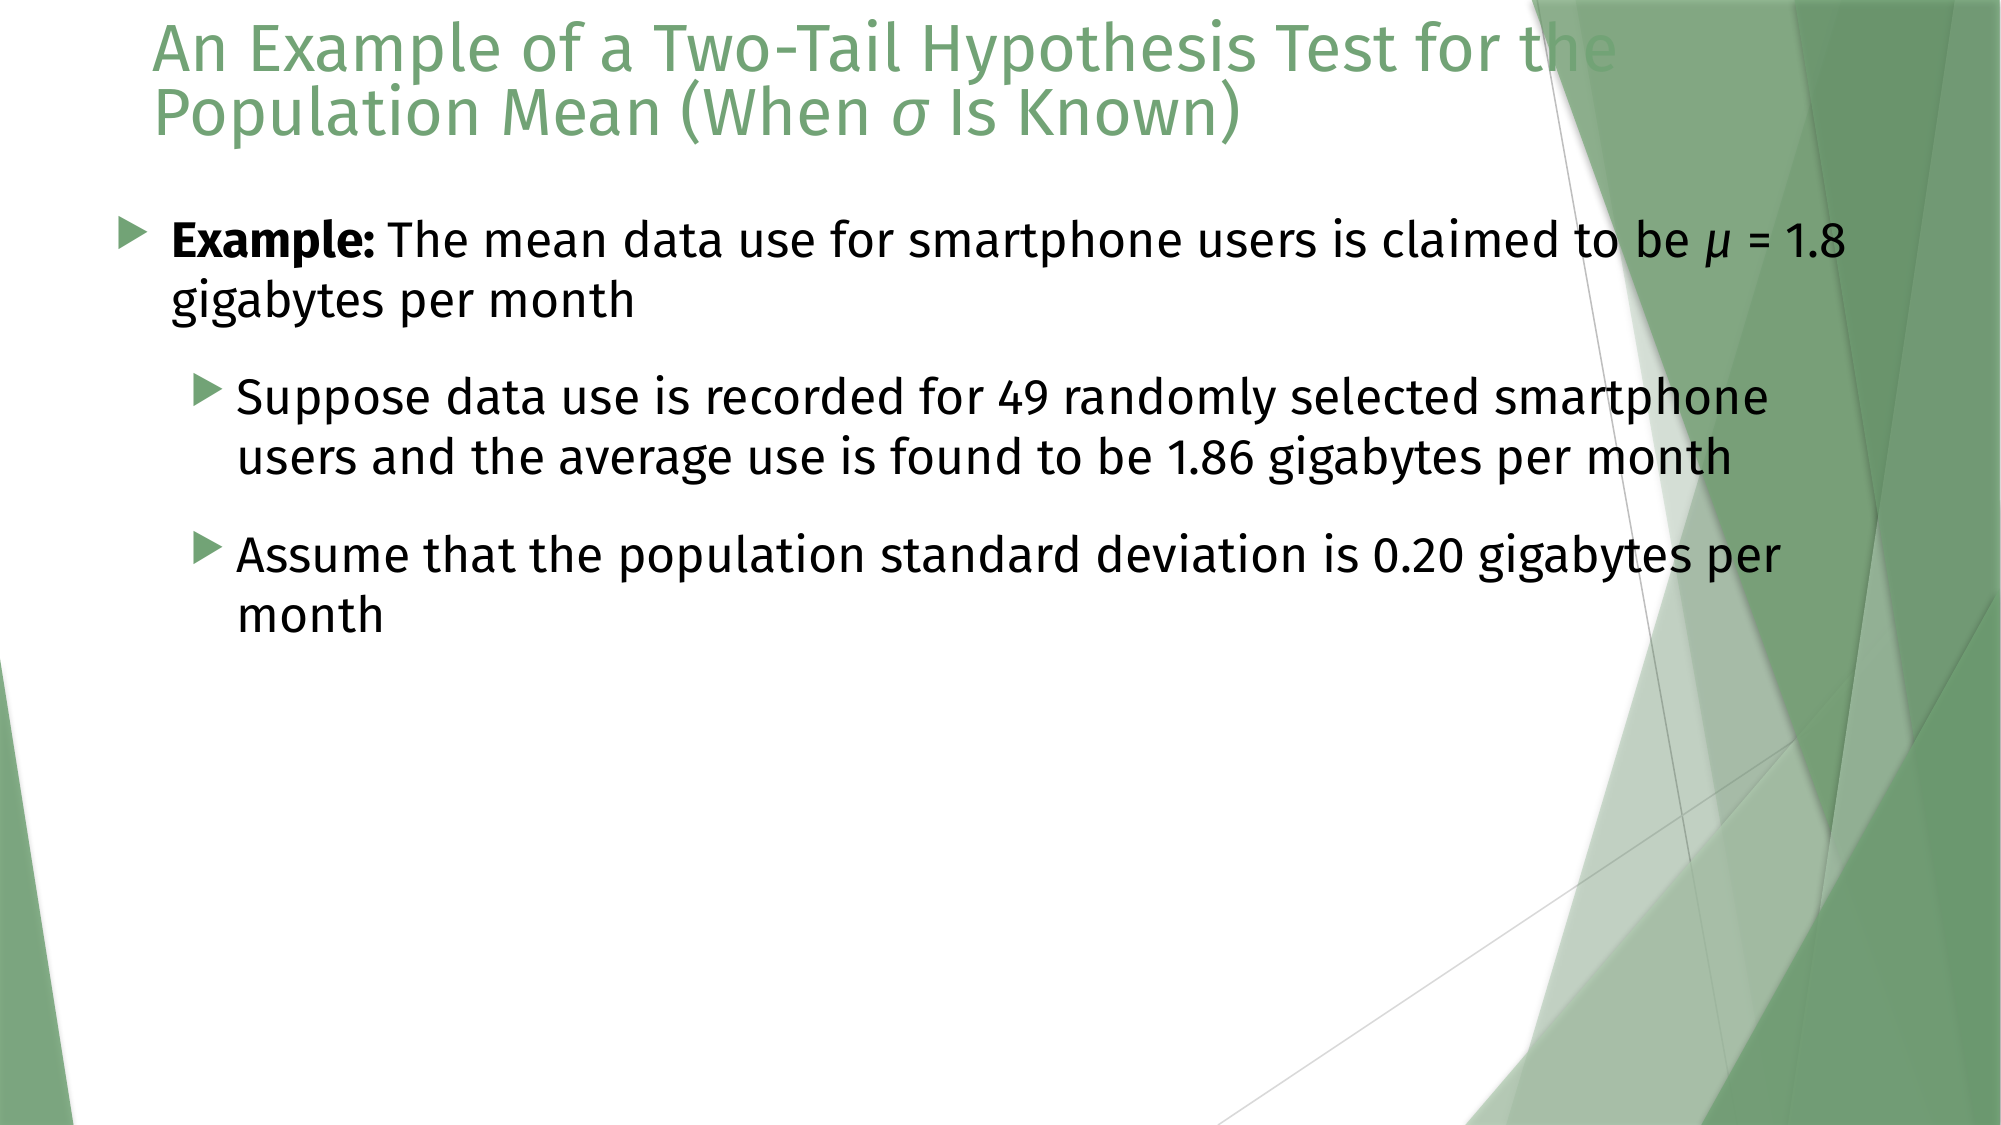

# An Example of a Two-Tail Hypothesis Test for the Population Mean (When σ Is Known)
Example: The mean data use for smartphone users is claimed to be μ = 1.8 gigabytes per month
Suppose data use is recorded for 49 randomly selected smartphone users and the average use is found to be 1.86 gigabytes per month
Assume that the population standard deviation is 0.20 gigabytes per month